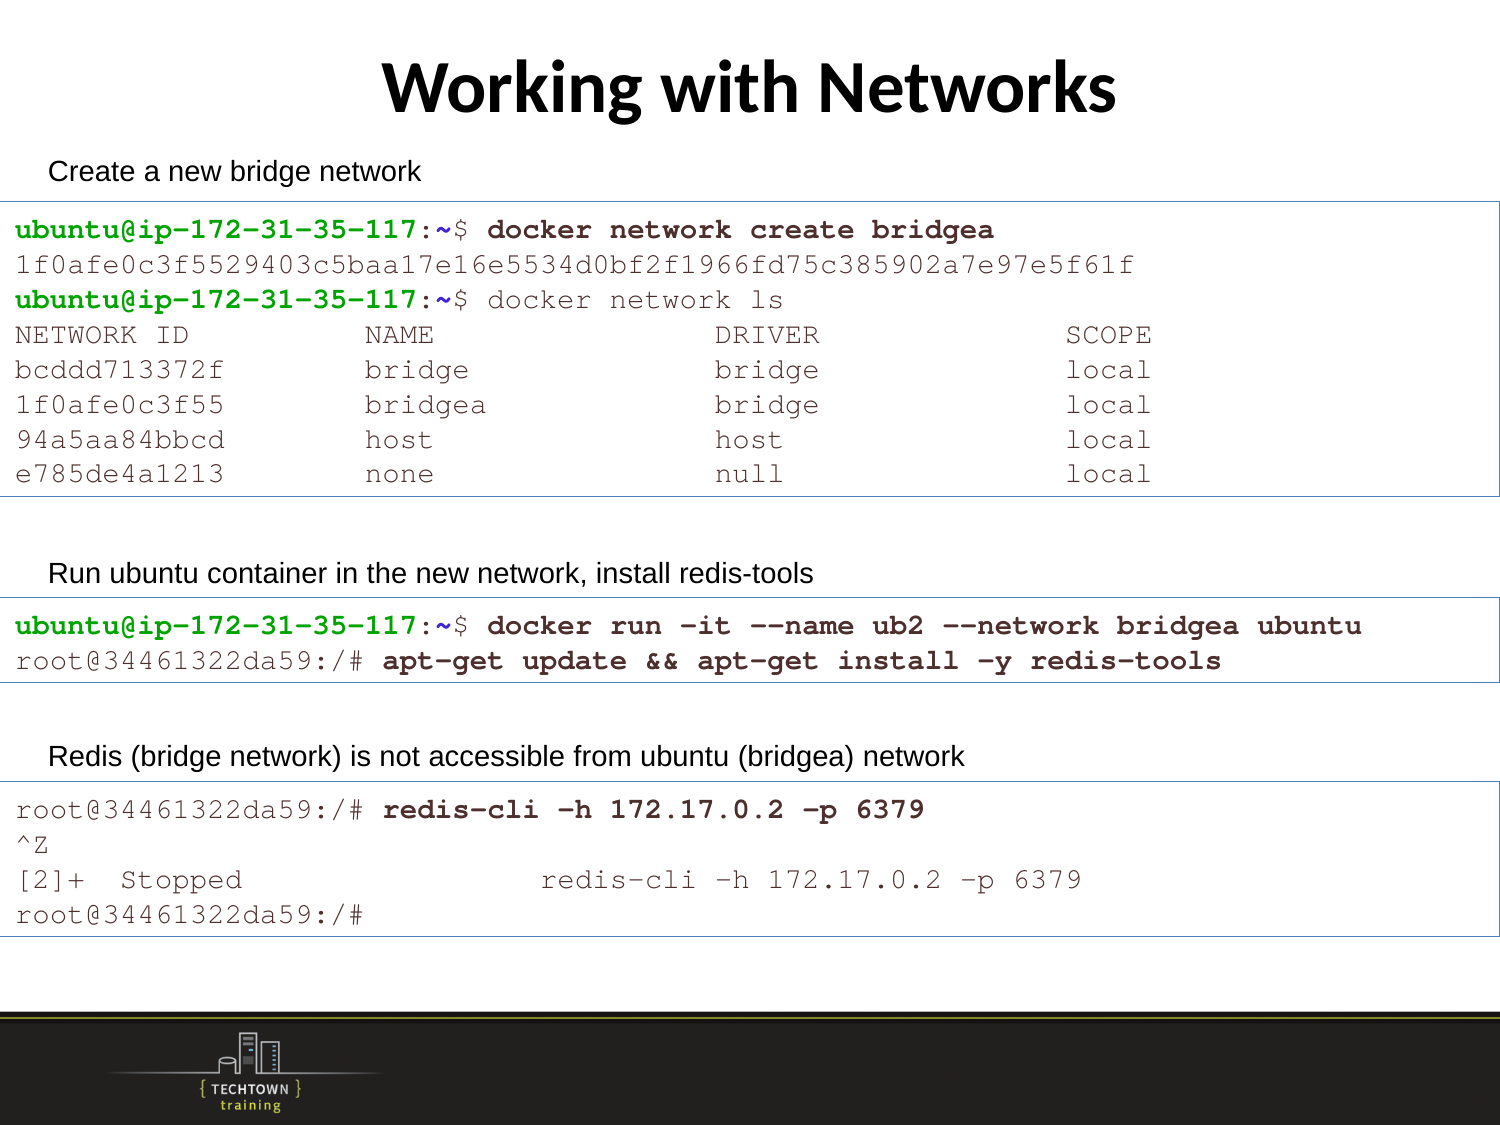

# Working with Networks
Create a new bridge network
ubuntu@ip-172-31-35-117:~$ docker network create bridgea
1f0afe0c3f5529403c5baa17e16e5534d0bf2f1966fd75c385902a7e97e5f61f
ubuntu@ip-172-31-35-117:~$ docker network ls
NETWORK ID          NAME                DRIVER              SCOPE
bcddd713372f        bridge              bridge              local
1f0afe0c3f55        bridgea             bridge              local
94a5aa84bbcd        host                host                local
e785de4a1213        none                null                local
Run ubuntu container in the new network, install redis-tools
ubuntu@ip-172-31-35-117:~$ docker run -it --name ub2 --network bridgea ubuntu
root@34461322da59:/# apt-get update && apt-get install -y redis-tools
Redis (bridge network) is not accessible from ubuntu (bridgea) network
root@34461322da59:/# redis-cli -h 172.17.0.2 -p 6379
^Z
[2]+  Stopped                 redis-cli -h 172.17.0.2 -p 6379
root@34461322da59:/#